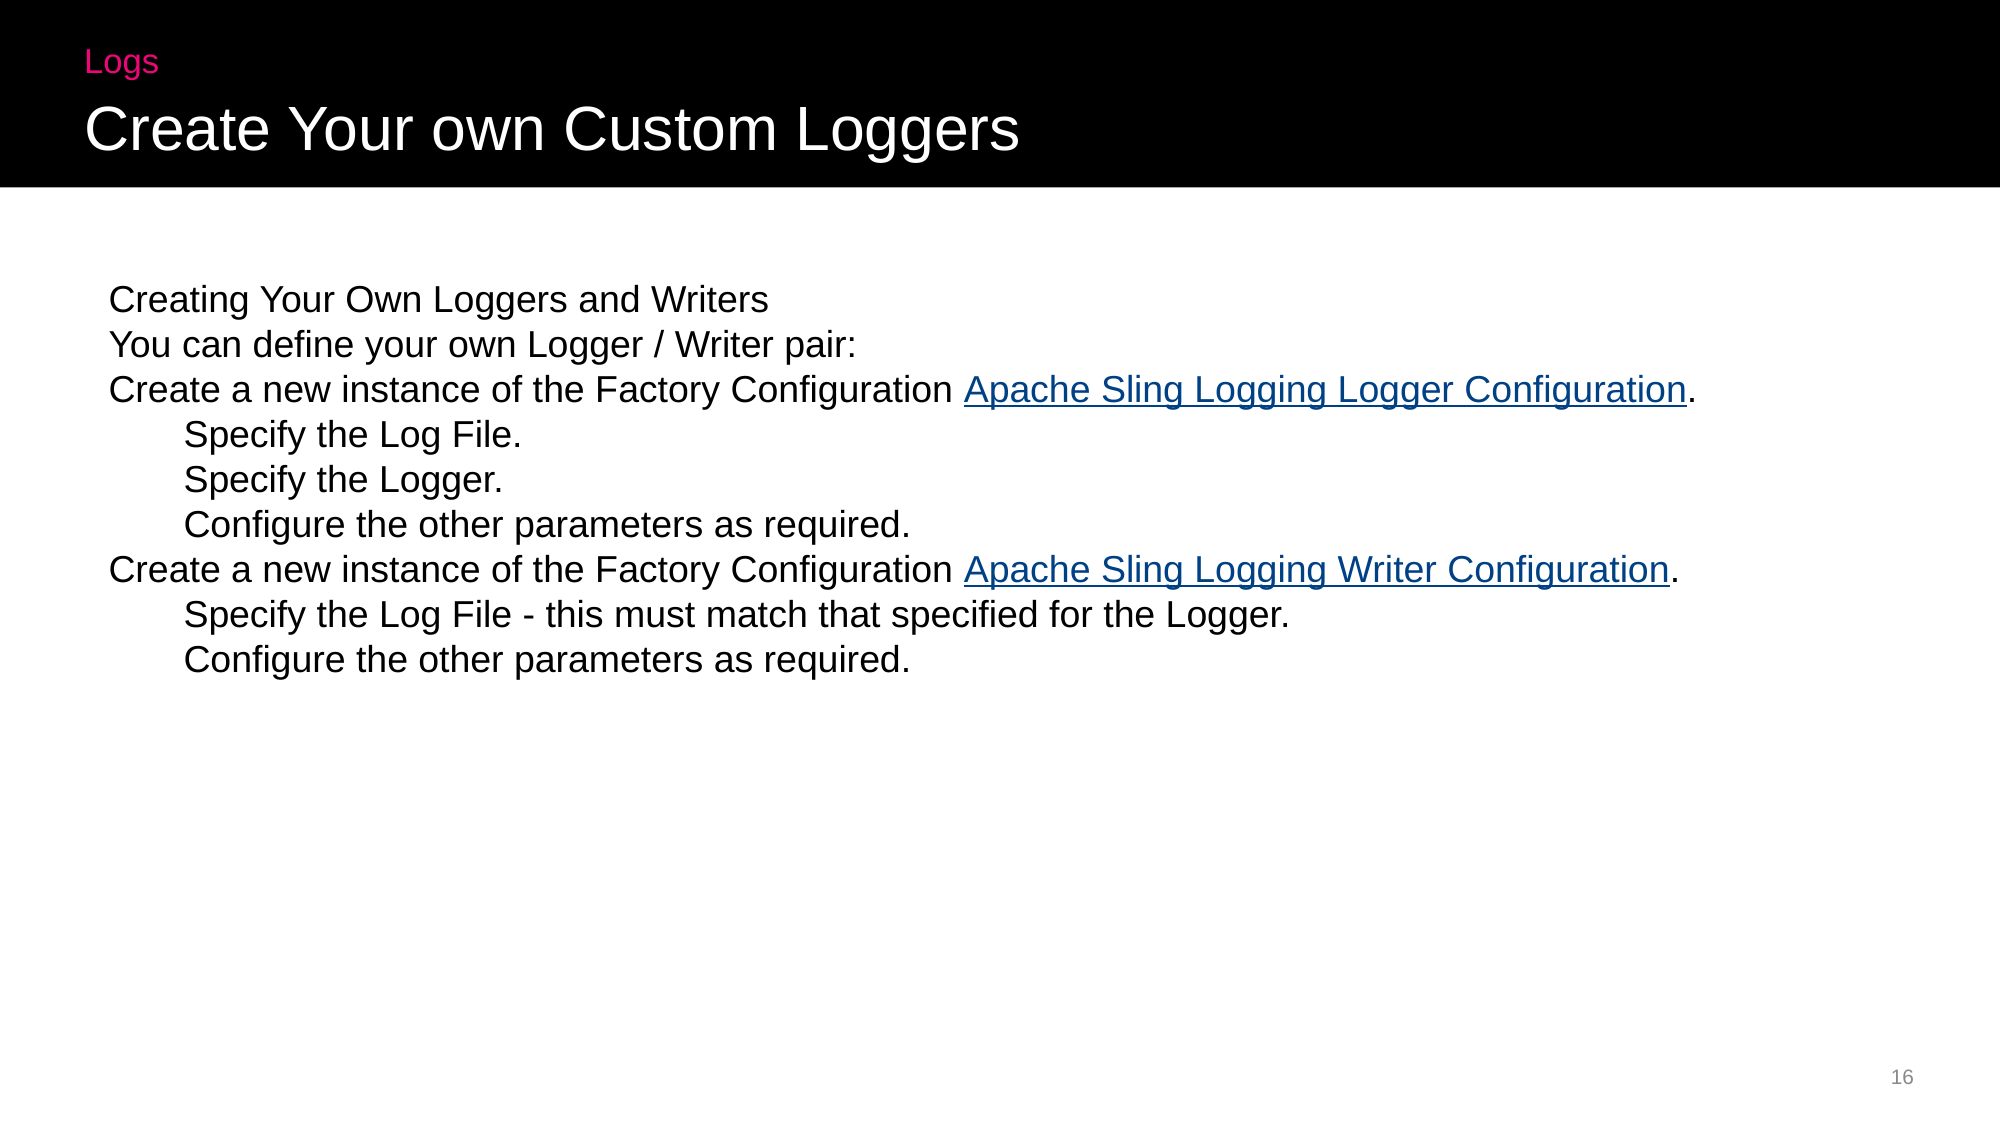

Logs

Create Your own Custom Loggers

Creating Your Own Loggers and Writers
You can define your own Logger / Writer pair:
Create a new instance of the Factory Configuration Apache Sling Logging Logger Configuration.
Specify the Log File.
Specify the Logger.
Configure the other parameters as required.
Create a new instance of the Factory Configuration Apache Sling Logging Writer Configuration.
Specify the Log File - this must match that specified for the Logger.
Configure the other parameters as required.

16